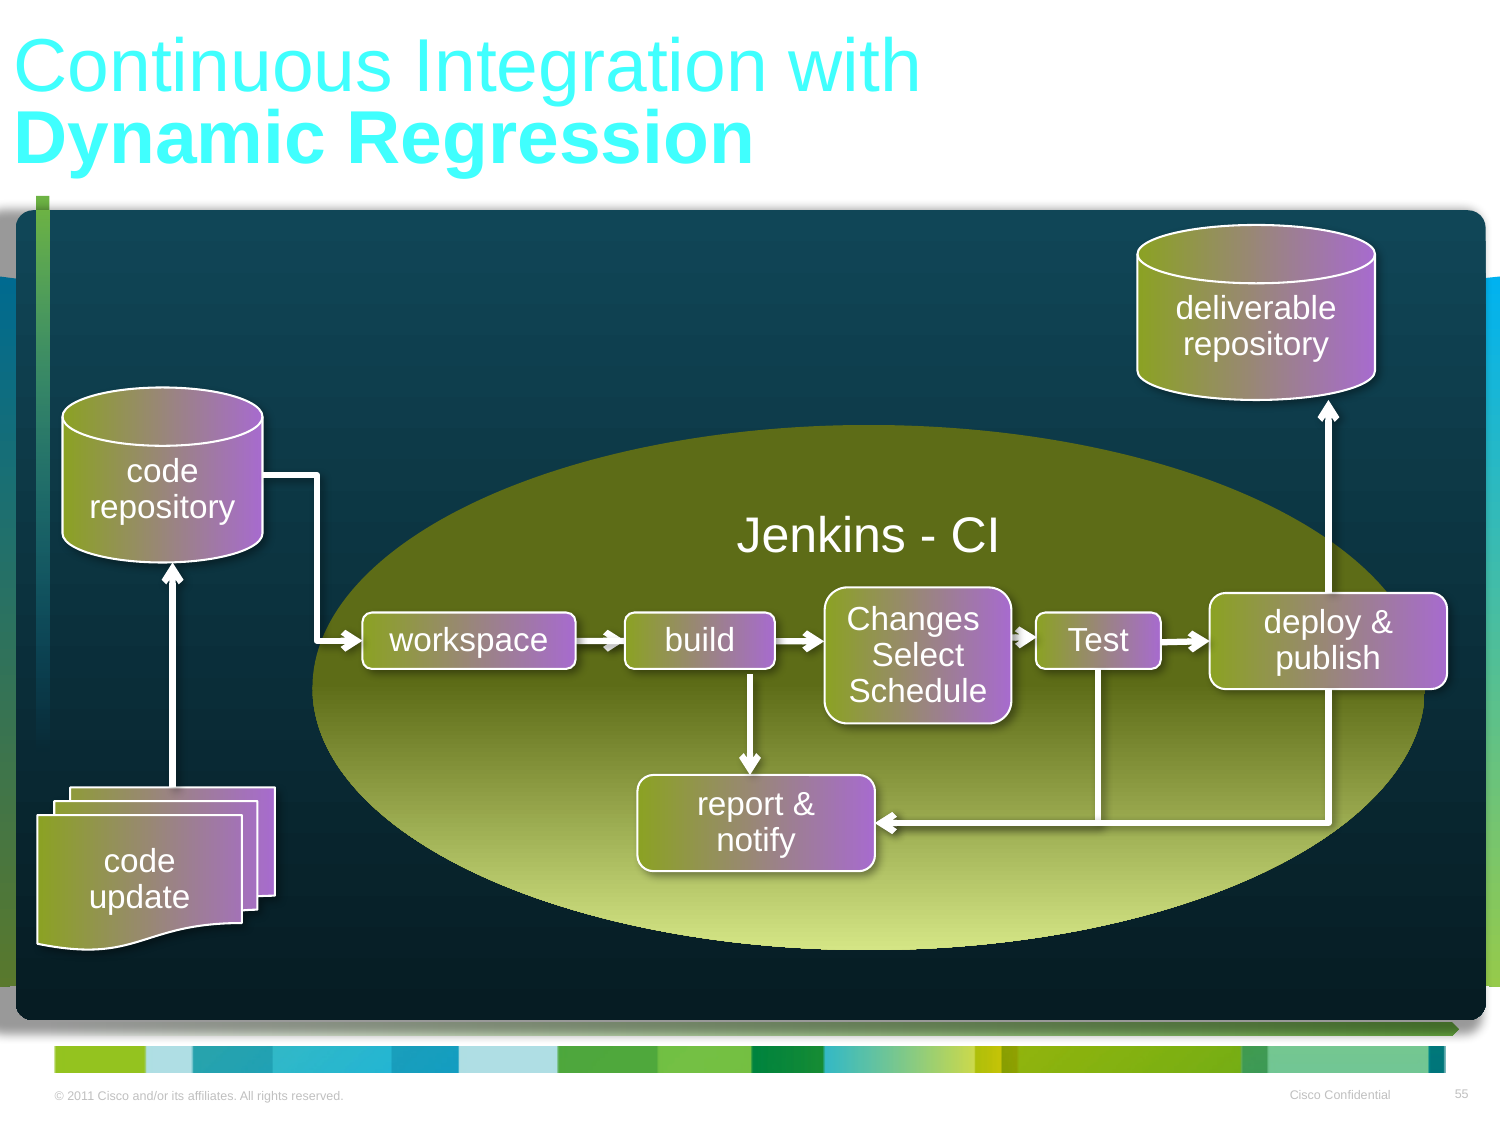

# Continuous Integration with Dynamic Regression
deliverable repository
code repository
deploy &
publish
workspace
build
Test
report & notify
code update
Jenkins - CI
Changes
Select
Schedule